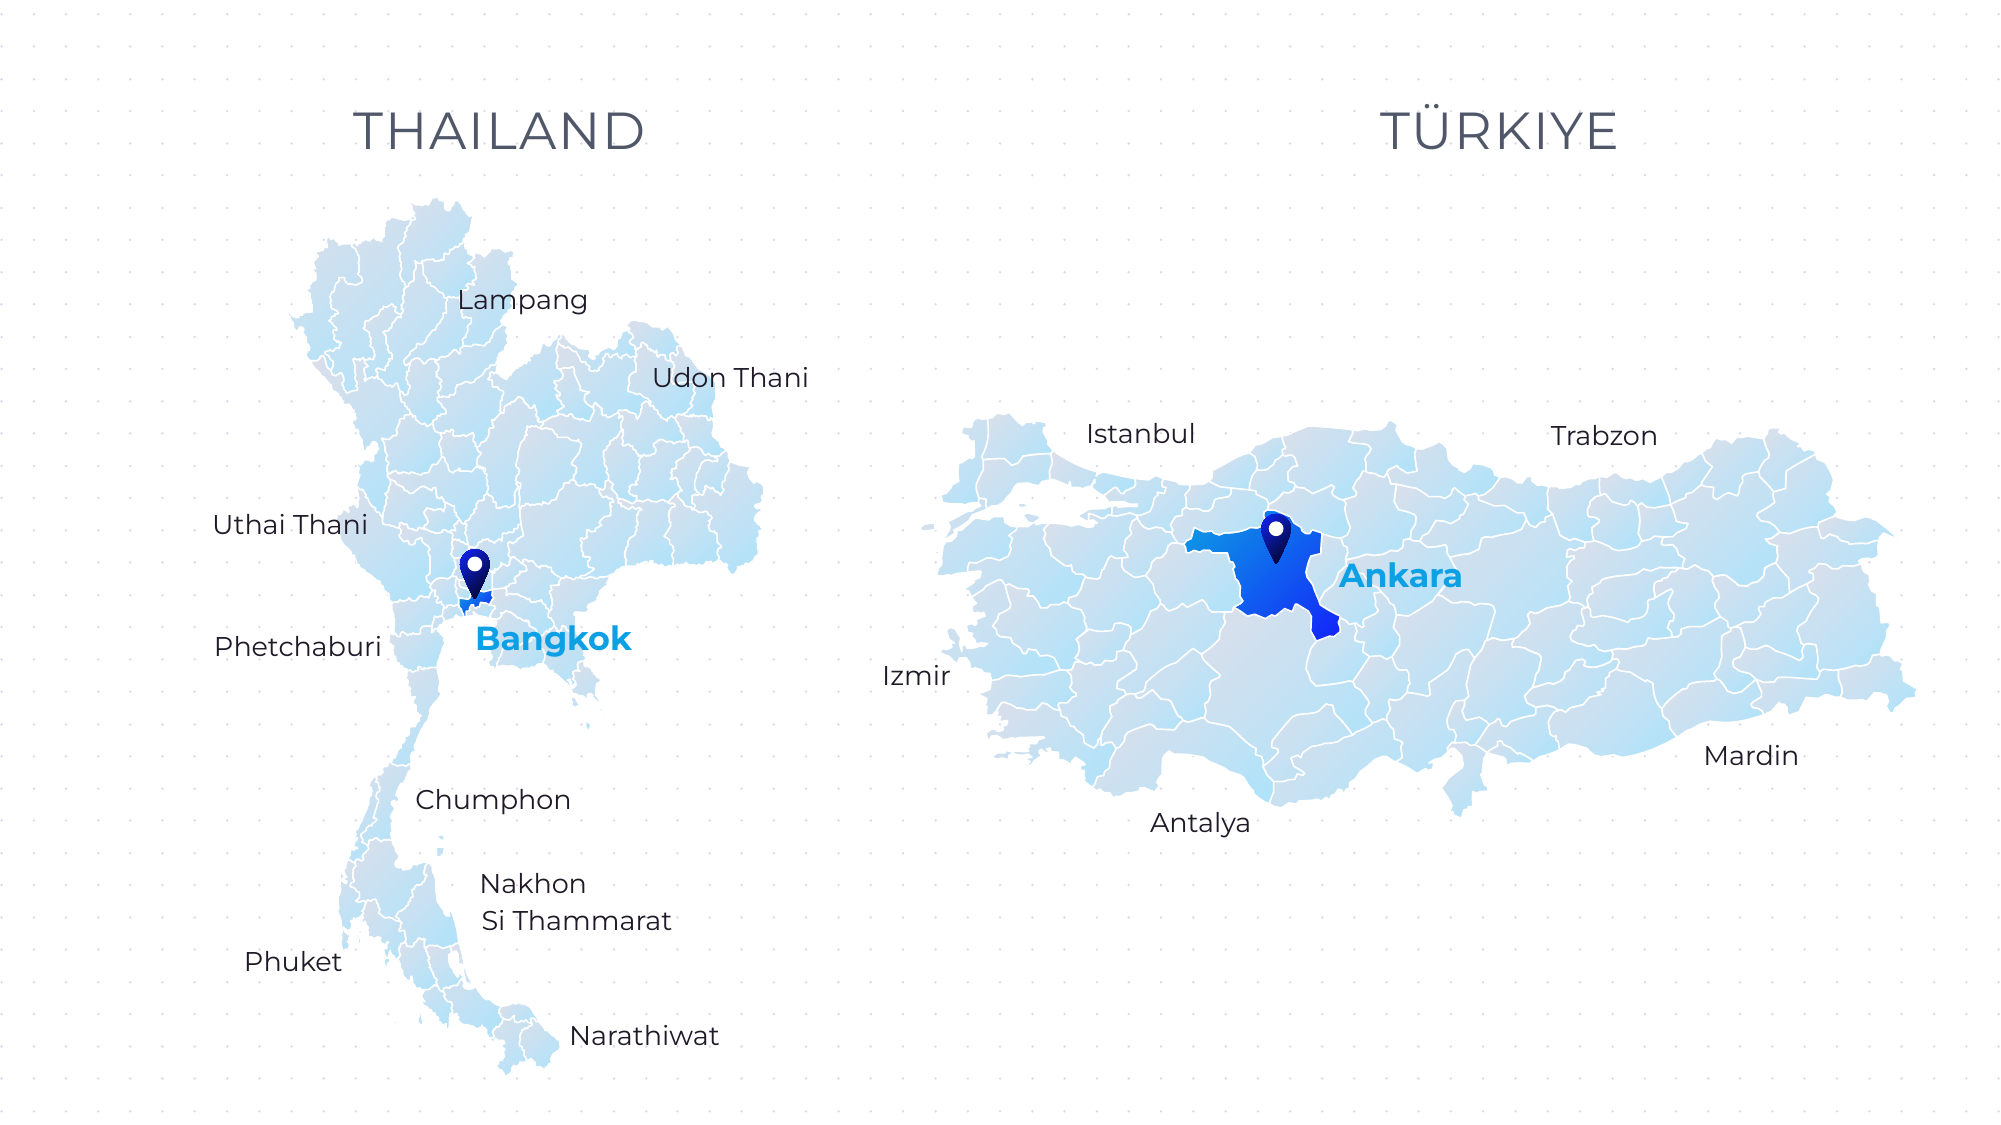

THAILAND
TÜRKIYE

Lampang
Udon Thani
Uthai Thani
Bangkok
Phetchaburi
Chumphon
Nakhon
Si Thammarat
Phuket
Narathiwat
Istanbul
Trabzon
Ankara
Izmir
Mardin
Antalya